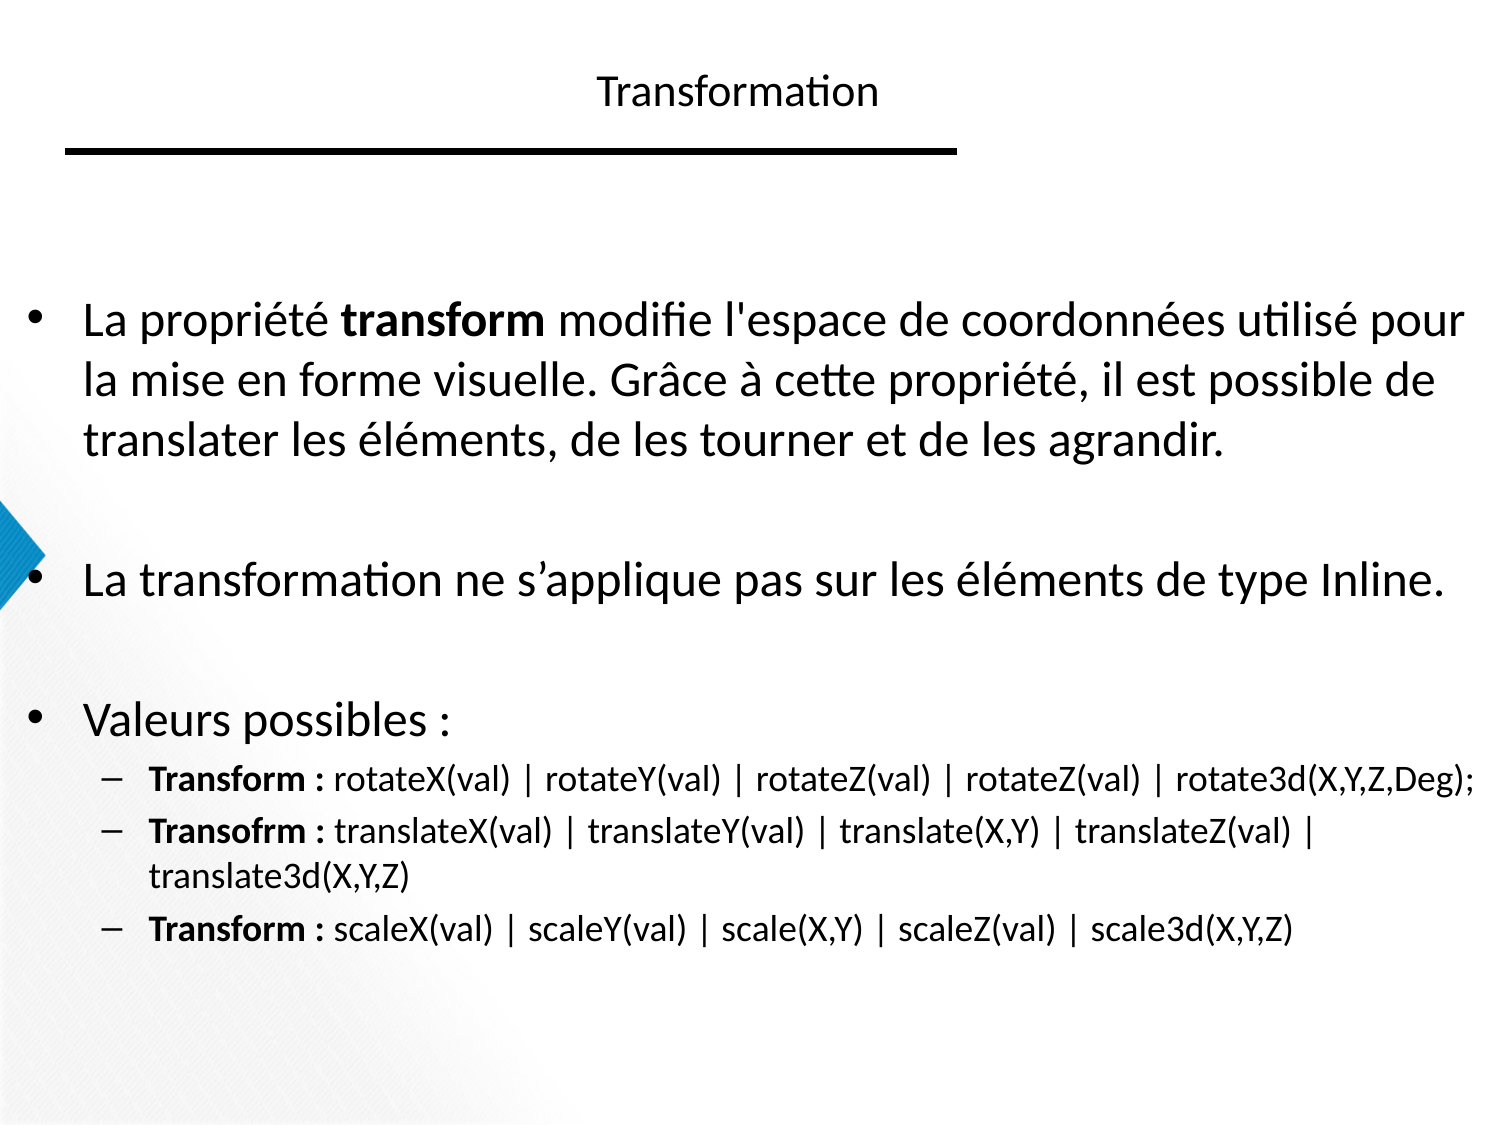

# Transformation
La propriété transform modifie l'espace de coordonnées utilisé pour la mise en forme visuelle. Grâce à cette propriété, il est possible de translater les éléments, de les tourner et de les agrandir.

La transformation ne s’applique pas sur les éléments de type Inline.

Valeurs possibles :
Transform : rotateX(val) | rotateY(val) | rotateZ(val) | rotateZ(val) | rotate3d(X,Y,Z,Deg);
Transofrm : translateX(val) | translateY(val) | translate(X,Y) | translateZ(val) | translate3d(X,Y,Z)
Transform : scaleX(val) | scaleY(val) | scale(X,Y) | scaleZ(val) | scale3d(X,Y,Z)